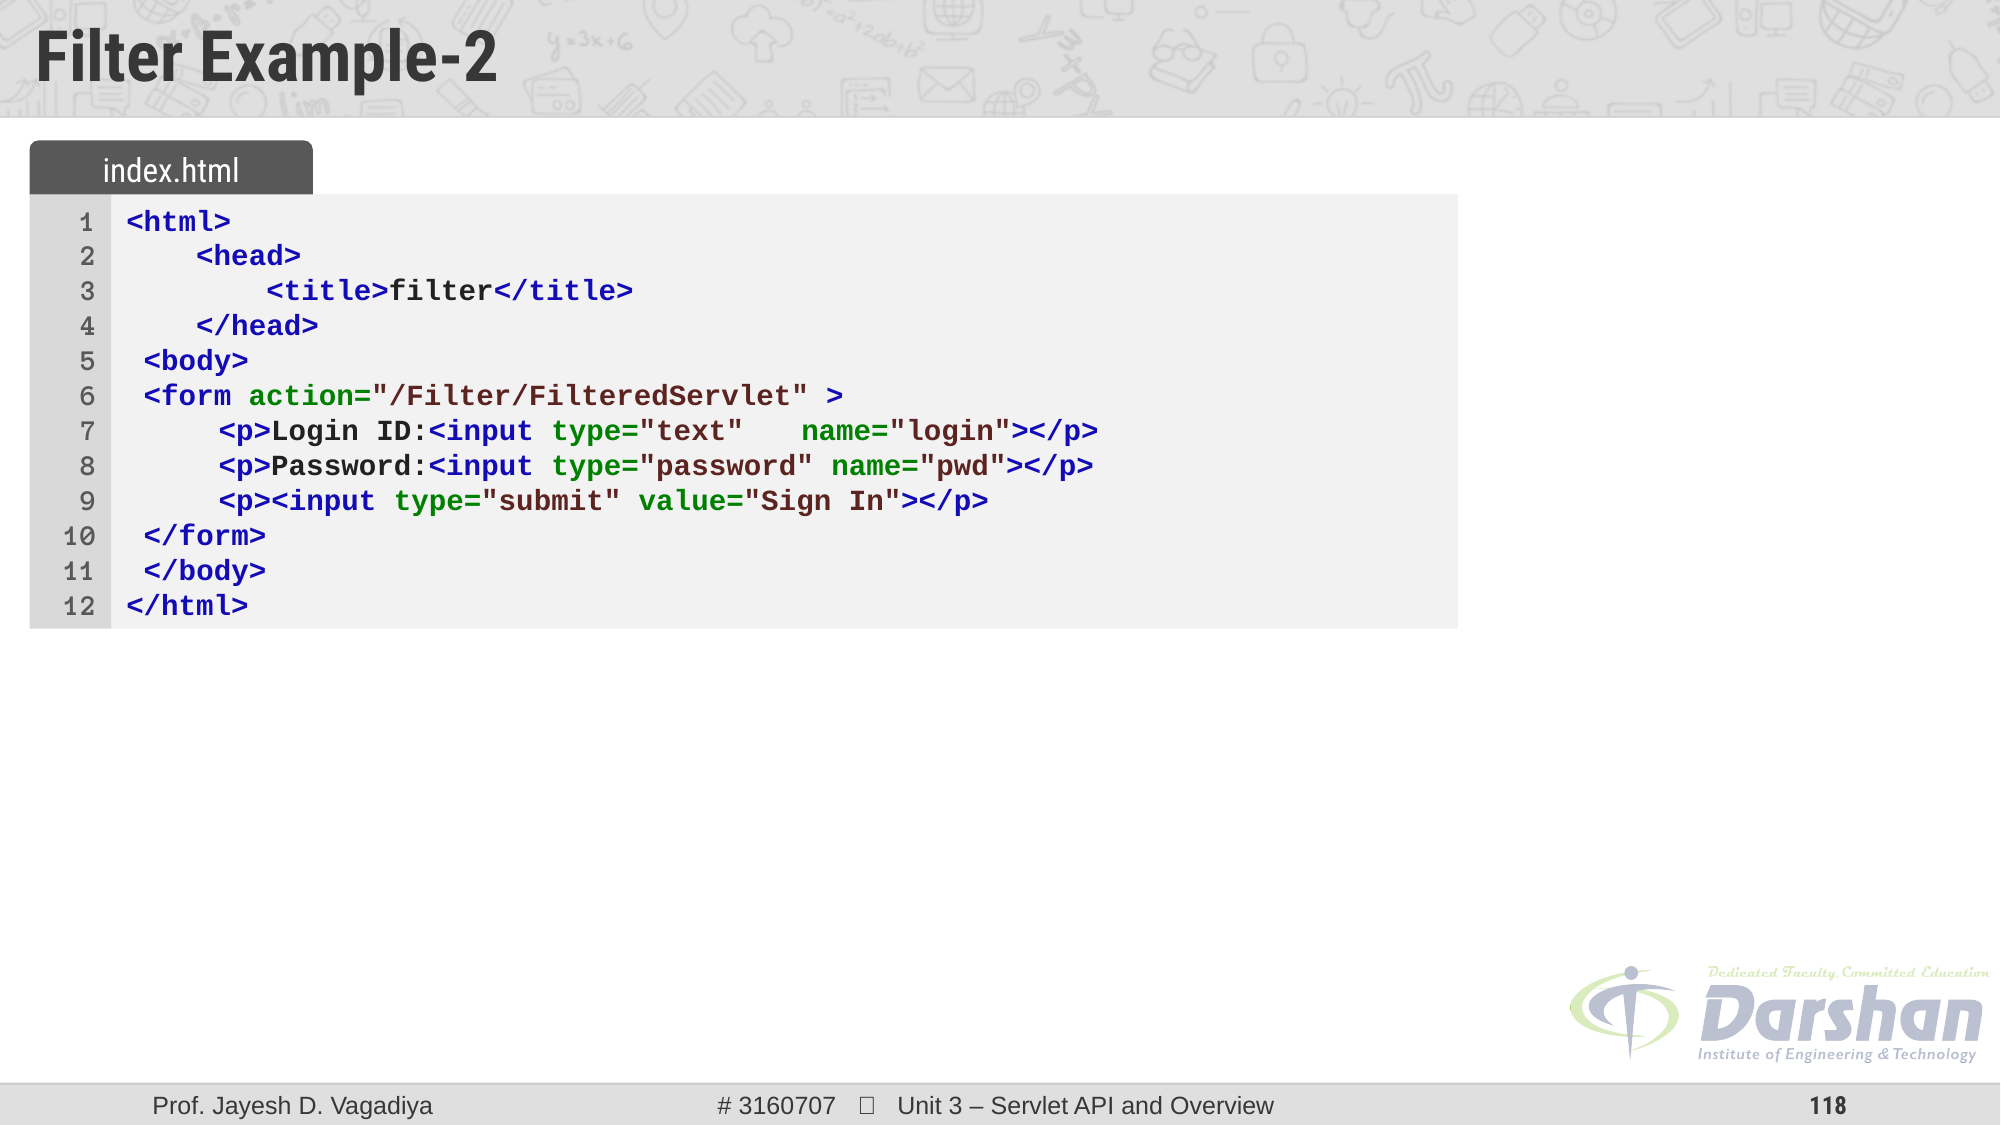

# Filter Example-2
index.html
1
2
3
4
5
6
7
8
9
10
11
12
<html>
    <head>
        <title>filter</title>
    </head>
 <body>
 <form action="/Filter/FilteredServlet" >
 <p>Login ID:<input type="text" 	name="login"></p>
 <p>Password:<input type="password" name="pwd"></p>
 <p><input type="submit" value="Sign In"></p>
 </form>
 </body>
</html>